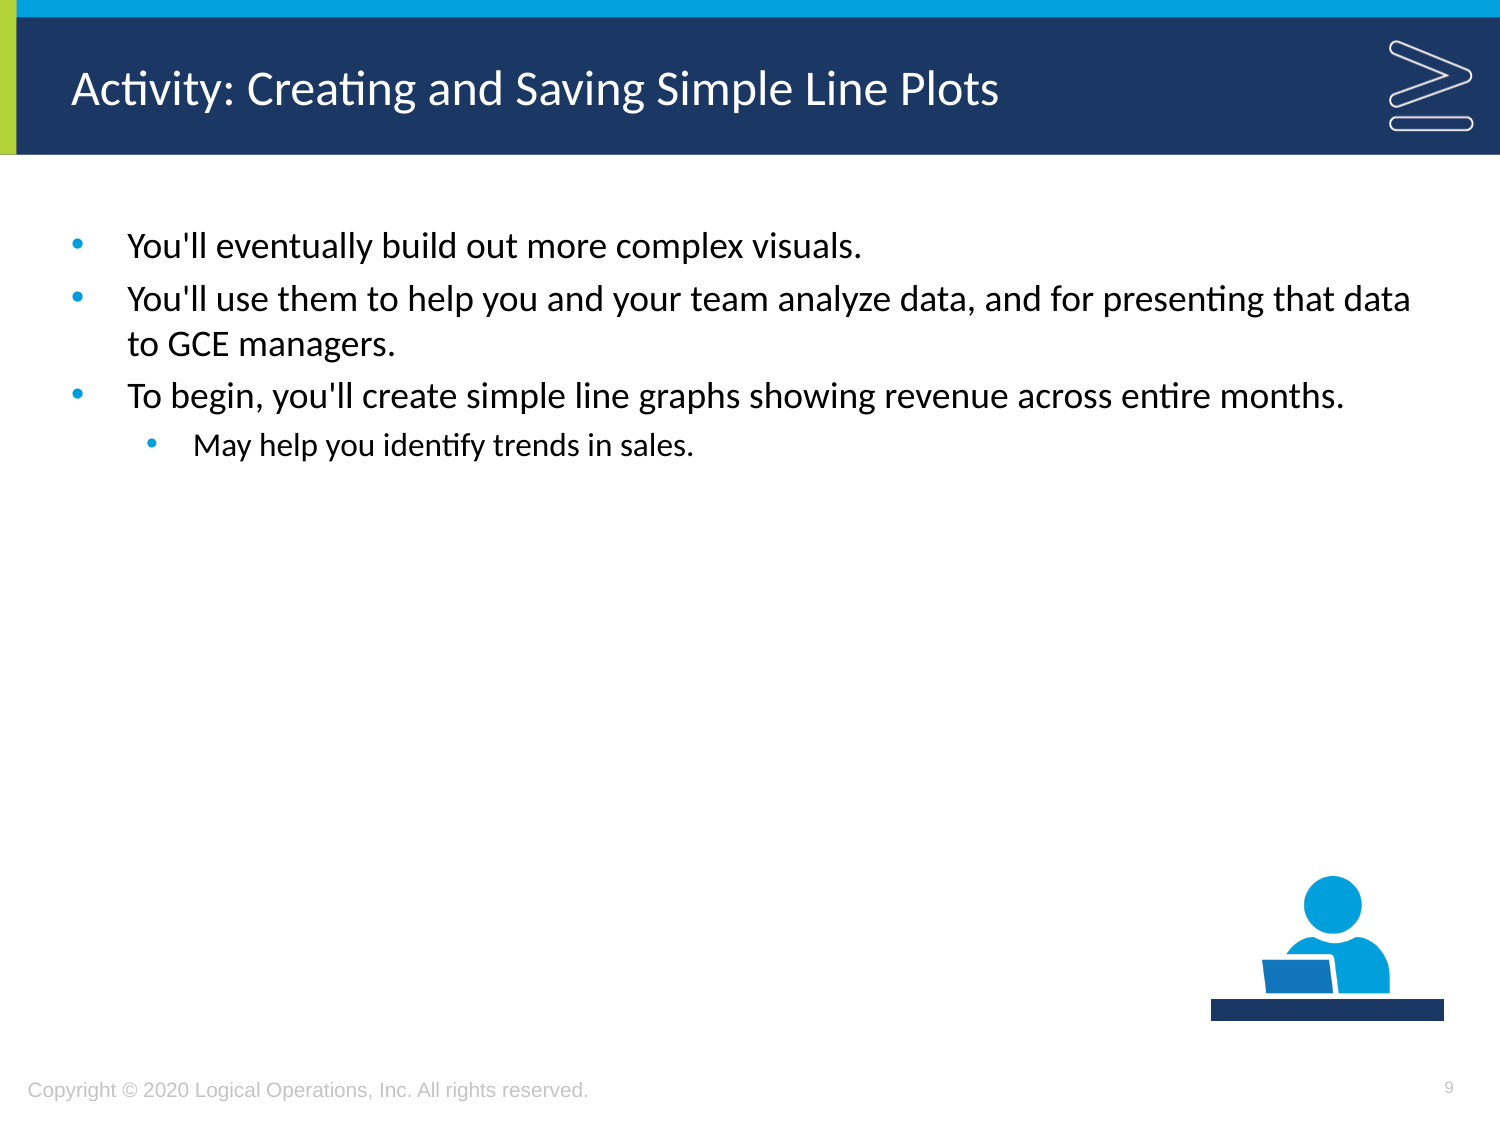

# Activity: Creating and Saving Simple Line Plots
You'll eventually build out more complex visuals.
You'll use them to help you and your team analyze data, and for presenting that data to GCE managers.
To begin, you'll create simple line graphs showing revenue across entire months.
May help you identify trends in sales.
9